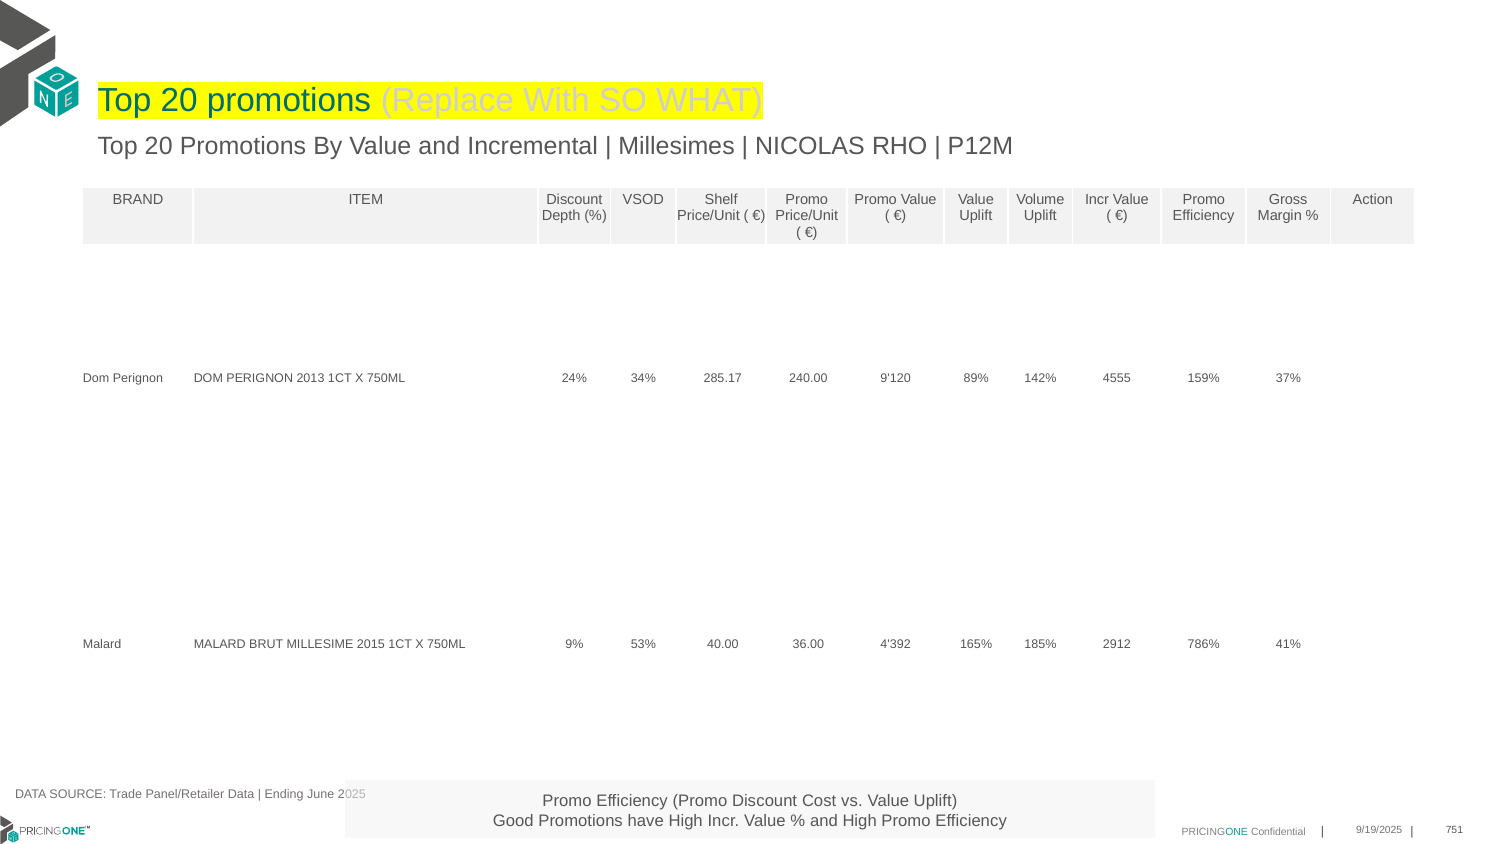

# Top 20 promotions (Replace With SO WHAT)
Top 20 Promotions By Value and Incremental | Millesimes | NICOLAS RHO | P12M
| BRAND | ITEM | Discount Depth (%) | VSOD | Shelf Price/Unit ( €) | Promo Price/Unit ( €) | Promo Value ( €) | Value Uplift | Volume Uplift | Incr Value ( €) | Promo Efficiency | Gross Margin % | Action |
| --- | --- | --- | --- | --- | --- | --- | --- | --- | --- | --- | --- | --- |
| Dom Perignon | DOM PERIGNON 2013 1CT X 750ML | 24% | 34% | 285.17 | 240.00 | 9'120 | 89% | 142% | 4555 | 159% | 37% |  |
| Malard | MALARD BRUT MILLESIME 2015 1CT X 750ML | 9% | 53% | 40.00 | 36.00 | 4'392 | 165% | 185% | 2912 | 786% | 41% |  |
DATA SOURCE: Trade Panel/Retailer Data | Ending June 2025
Promo Efficiency (Promo Discount Cost vs. Value Uplift)
Good Promotions have High Incr. Value % and High Promo Efficiency

9/19/2025
751